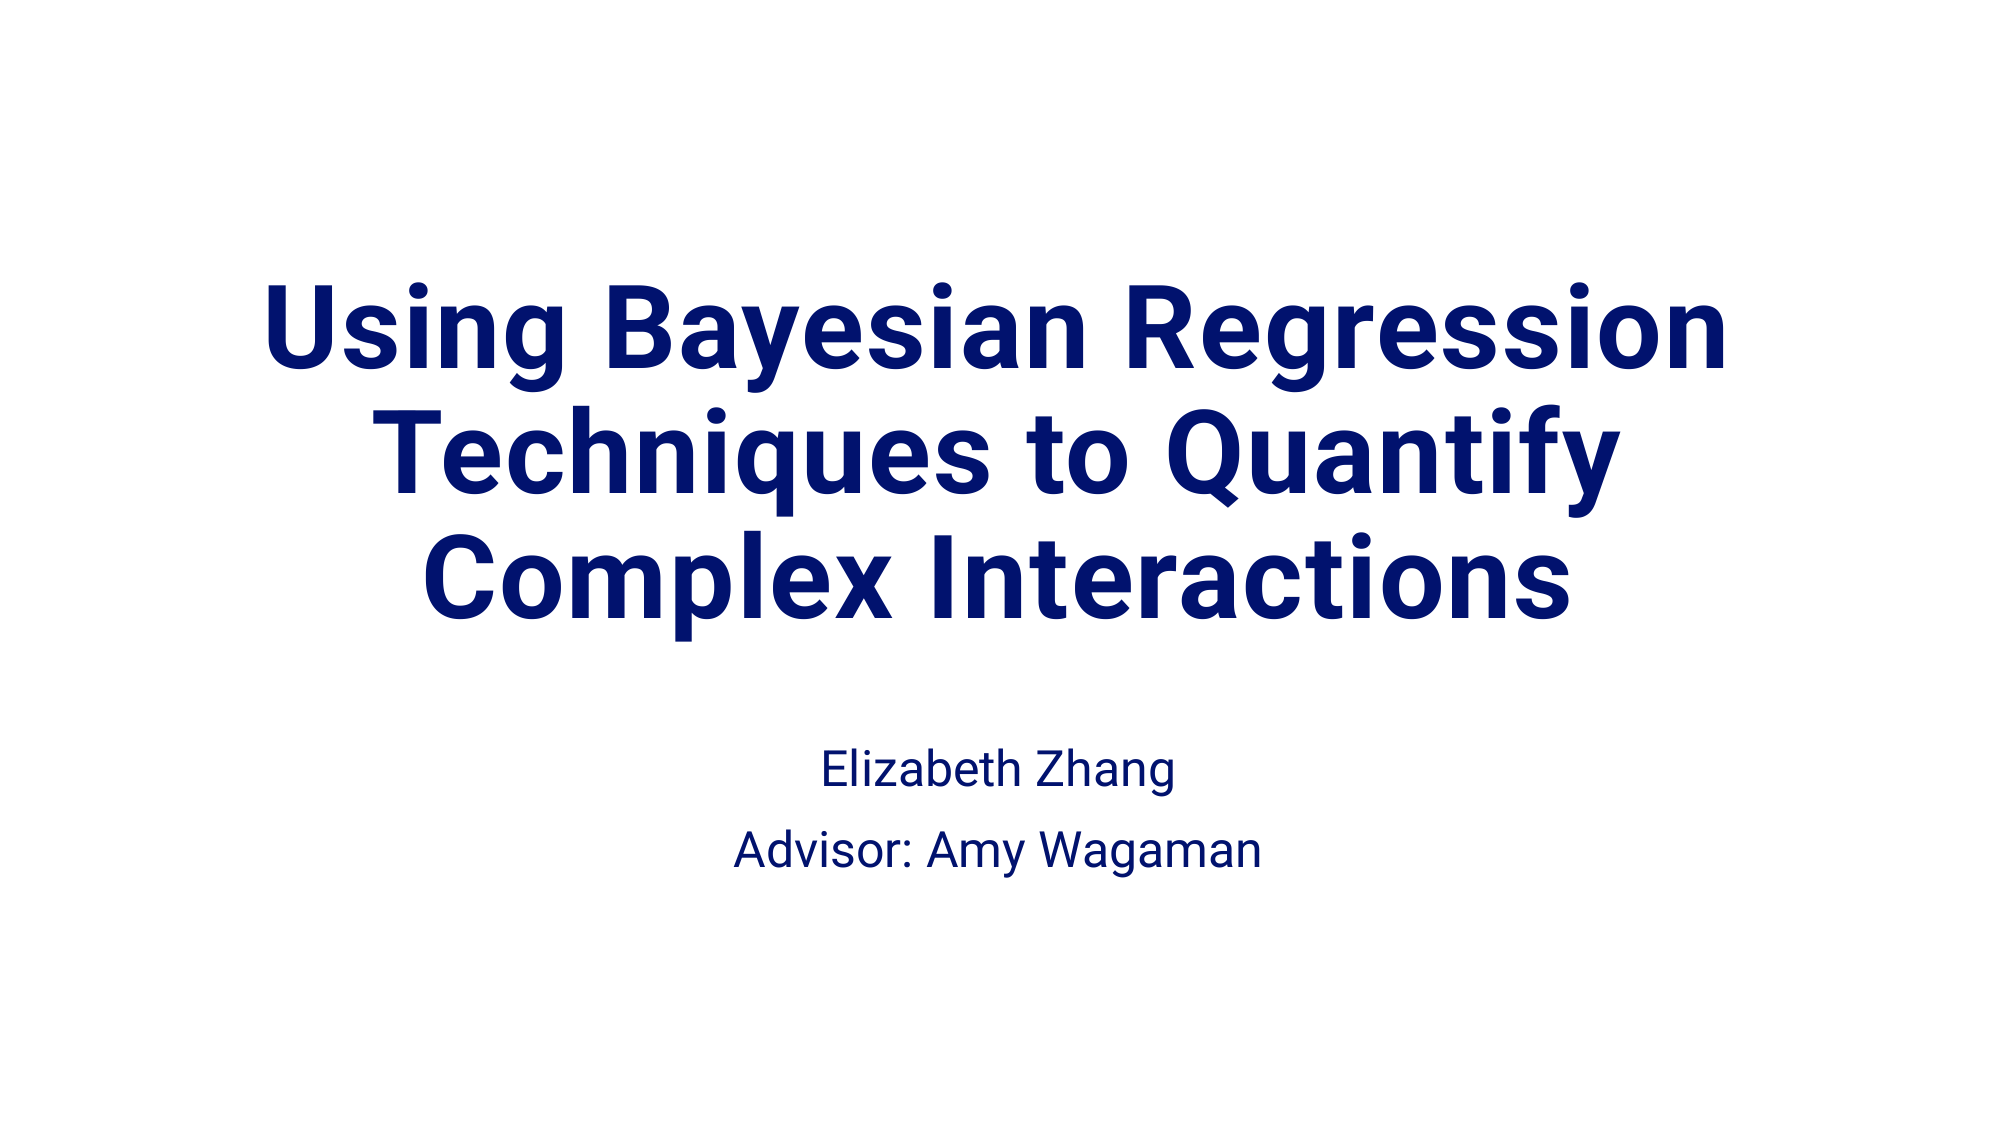

# Using Bayesian Regression Techniques to Quantify Complex Interactions
Elizabeth Zhang
Advisor: Amy Wagaman